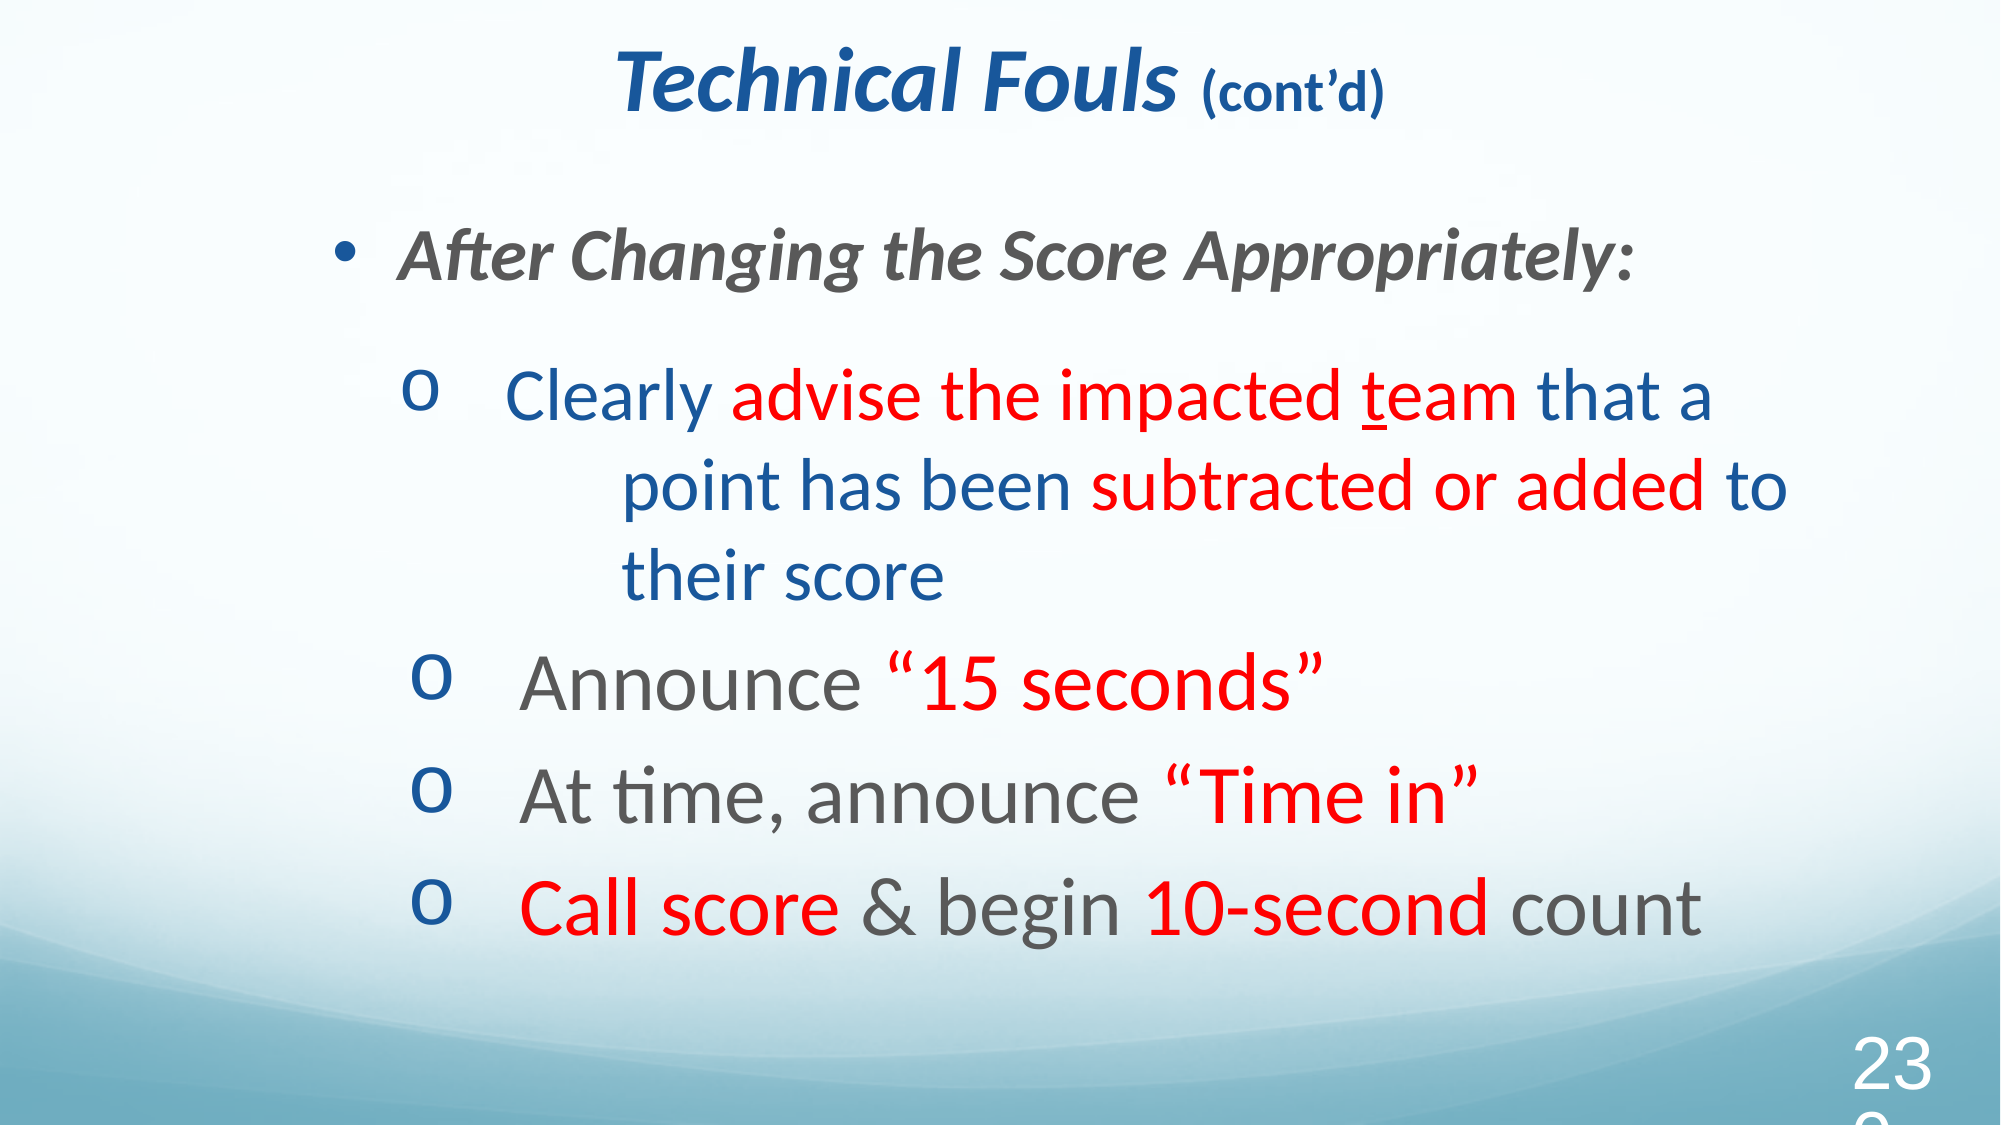

Technical Fouls (cont’d)

After Changing the Score Appropriately:

  Clearly advise the impacted team that a 	point has been subtracted or added to 	their score
 Announce “15 seconds”
 At time, announce “Time in”
 Call score & begin 10-second count

230